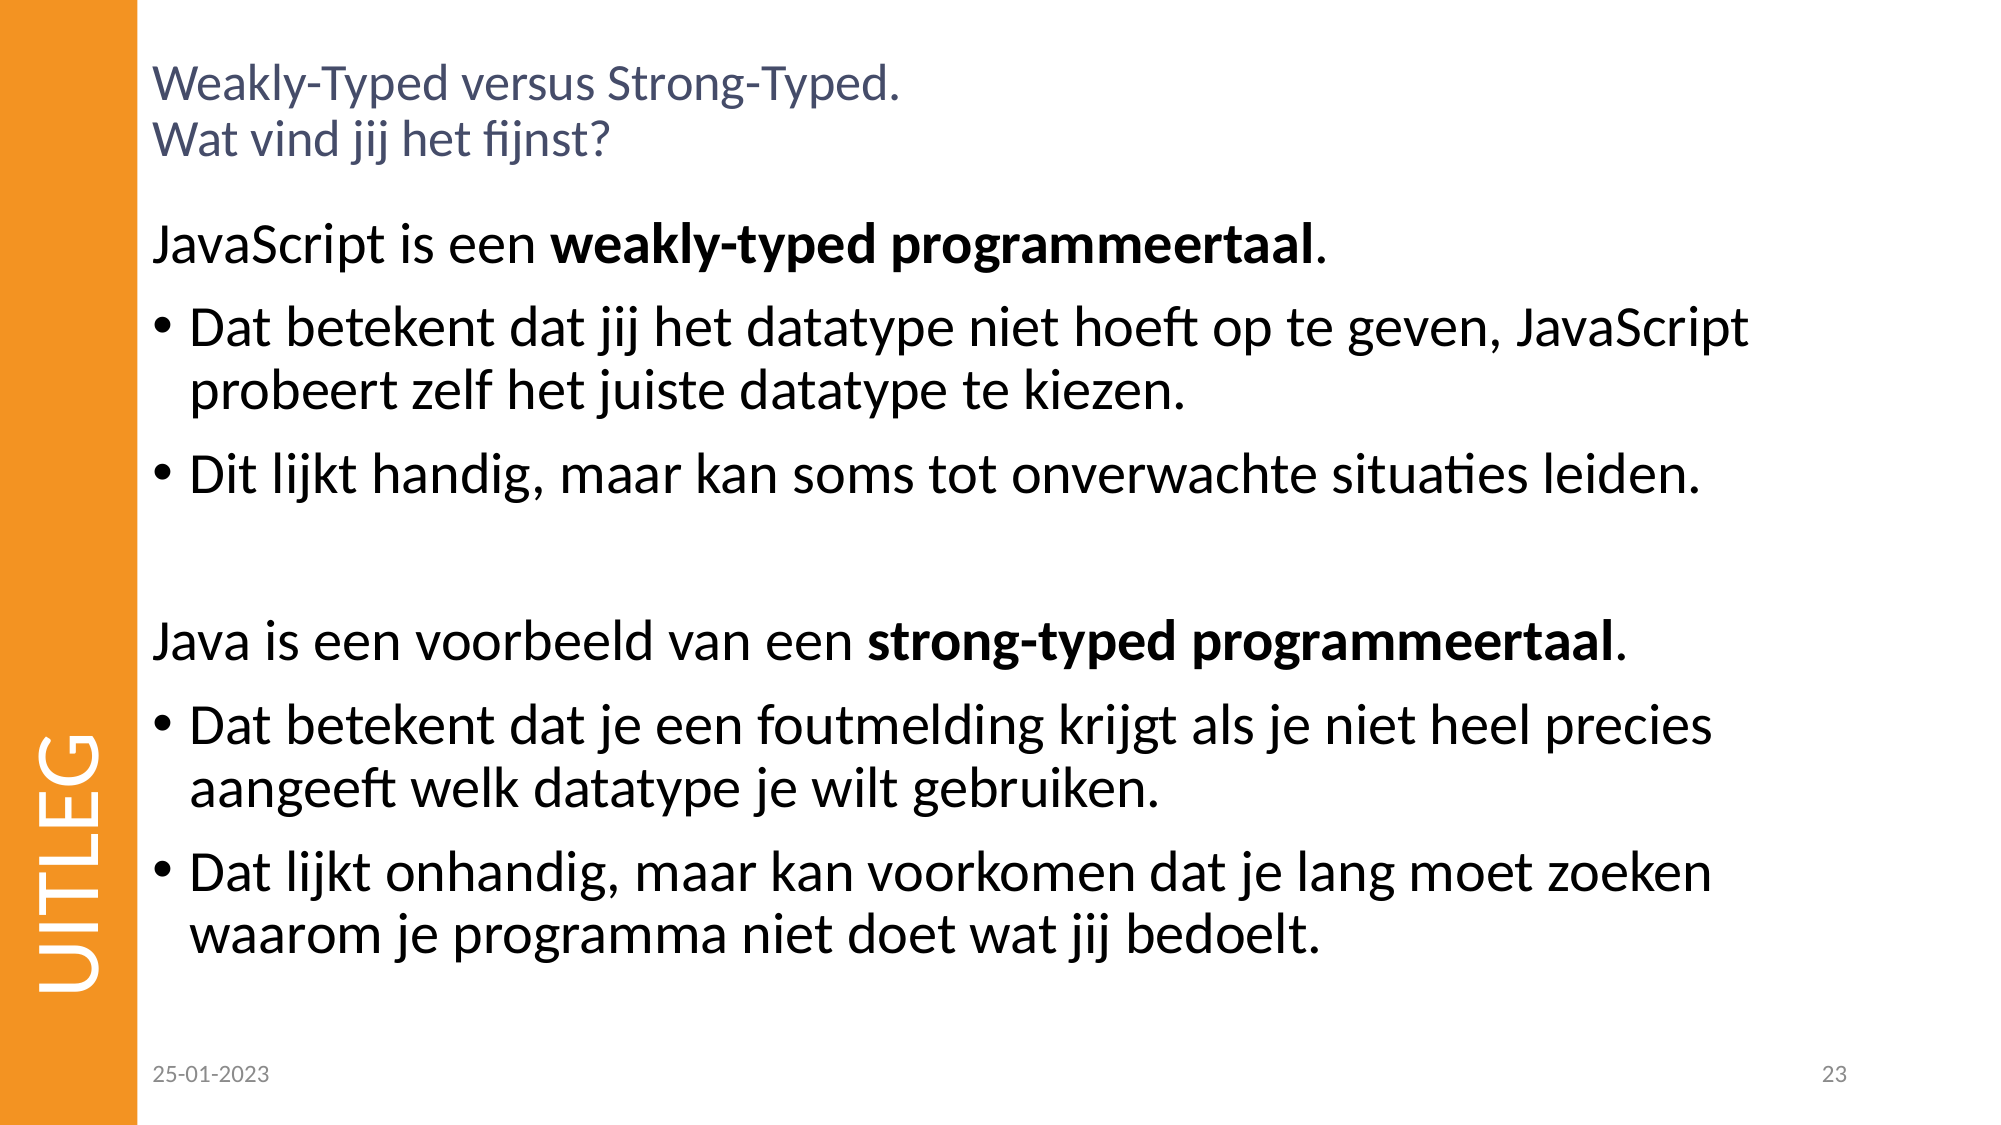

# Weakly-Typed versus Strong-Typed. Wat vind jij het fijnst?
JavaScript is een weakly-typed programmeertaal.
Dat betekent dat jij het datatype niet hoeft op te geven, JavaScript probeert zelf het juiste datatype te kiezen.
Dit lijkt handig, maar kan soms tot onverwachte situaties leiden.

Java is een voorbeeld van een strong-typed programmeertaal.
Dat betekent dat je een foutmelding krijgt als je niet heel precies aangeeft welk datatype je wilt gebruiken.
Dat lijkt onhandig, maar kan voorkomen dat je lang moet zoeken waarom je programma niet doet wat jij bedoelt.
UITLEG
25-01-2023

23